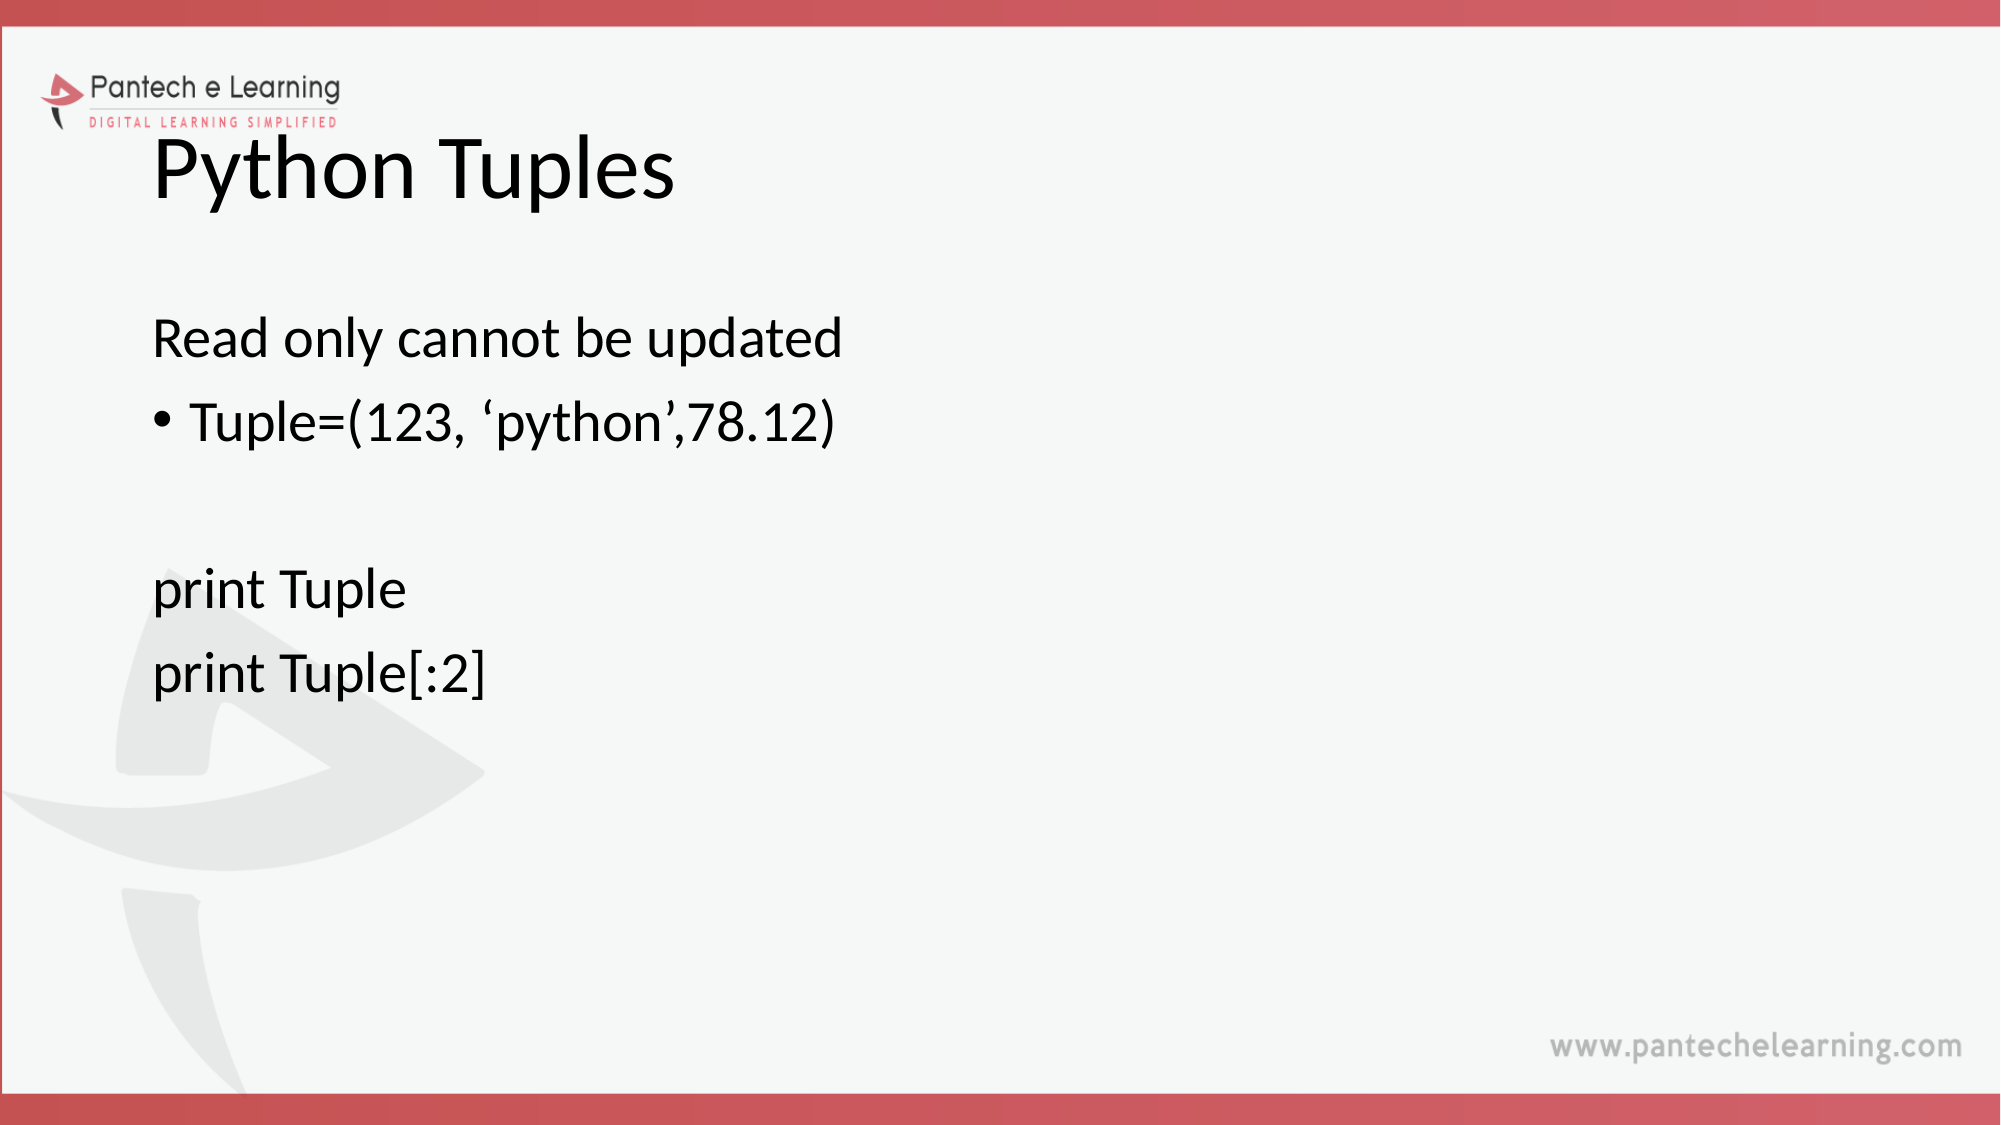

# Python Tuples
Read only cannot be updated
Tuple=(123, ‘python’,78.12)

print Tuple
print Tuple[:2]